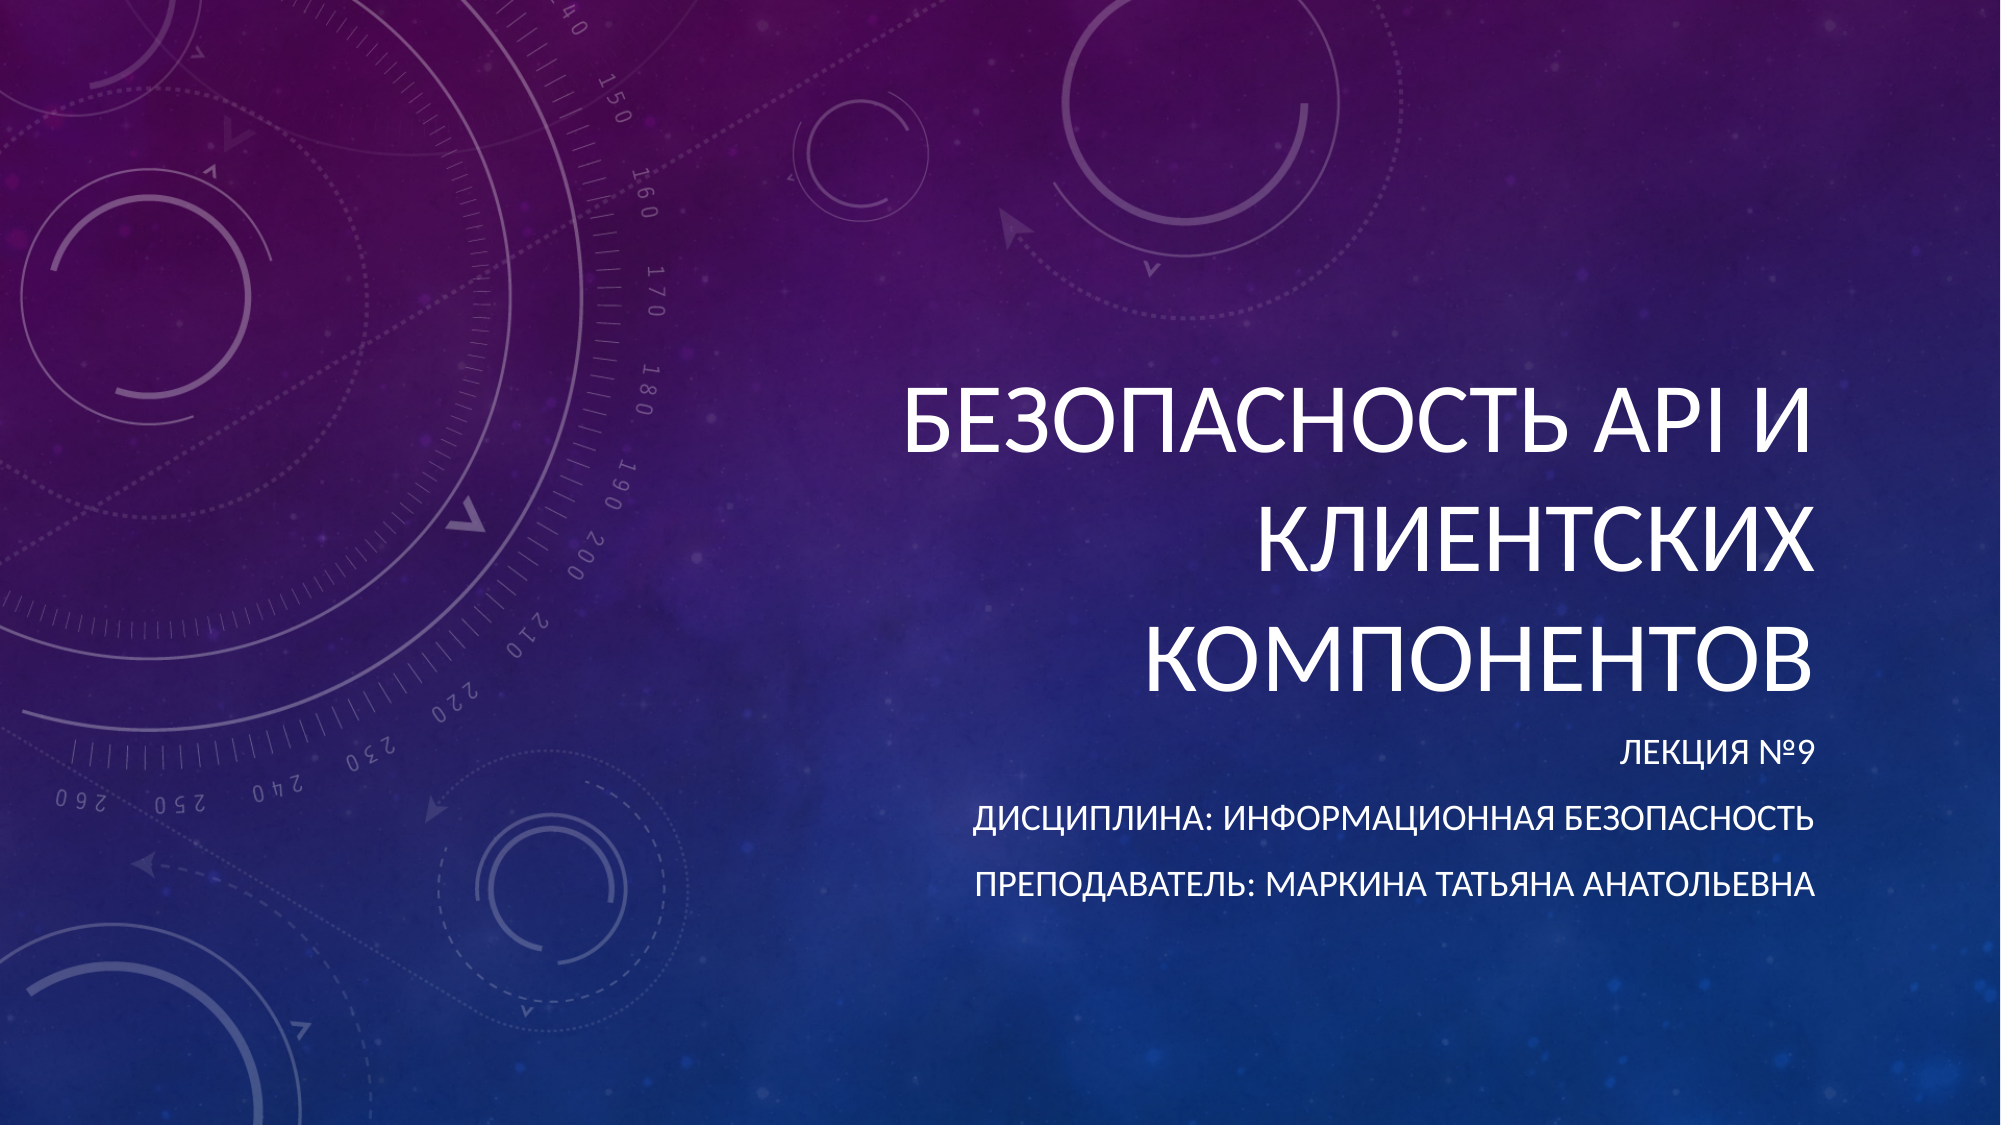

# Безопасность API и клиентских компонентов
Лекция №9
Дисциплина: Информационная безопасность
Преподаватель: Маркина Татьяна Анатольевна